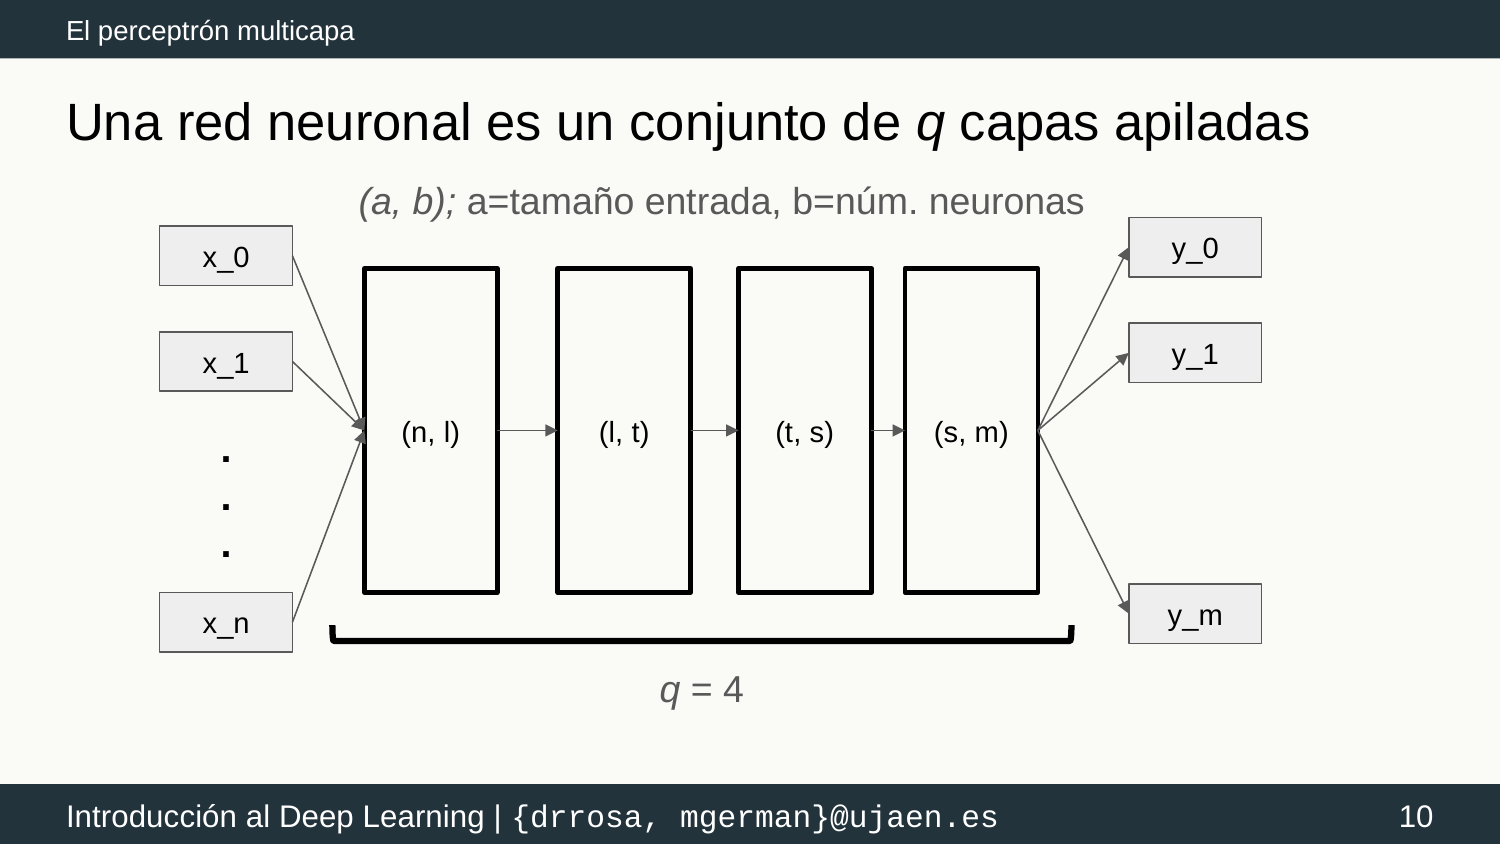

El perceptrón multicapa
# Una red neuronal es un conjunto de q capas apiladas
(a, b); a=tamaño entrada, b=núm. neuronas
y_0
x_0

(n, l)
(l, t)
(t, s)
(s, m)
y_1
x_1
.
.
.
y_m
x_n
q = 4
10